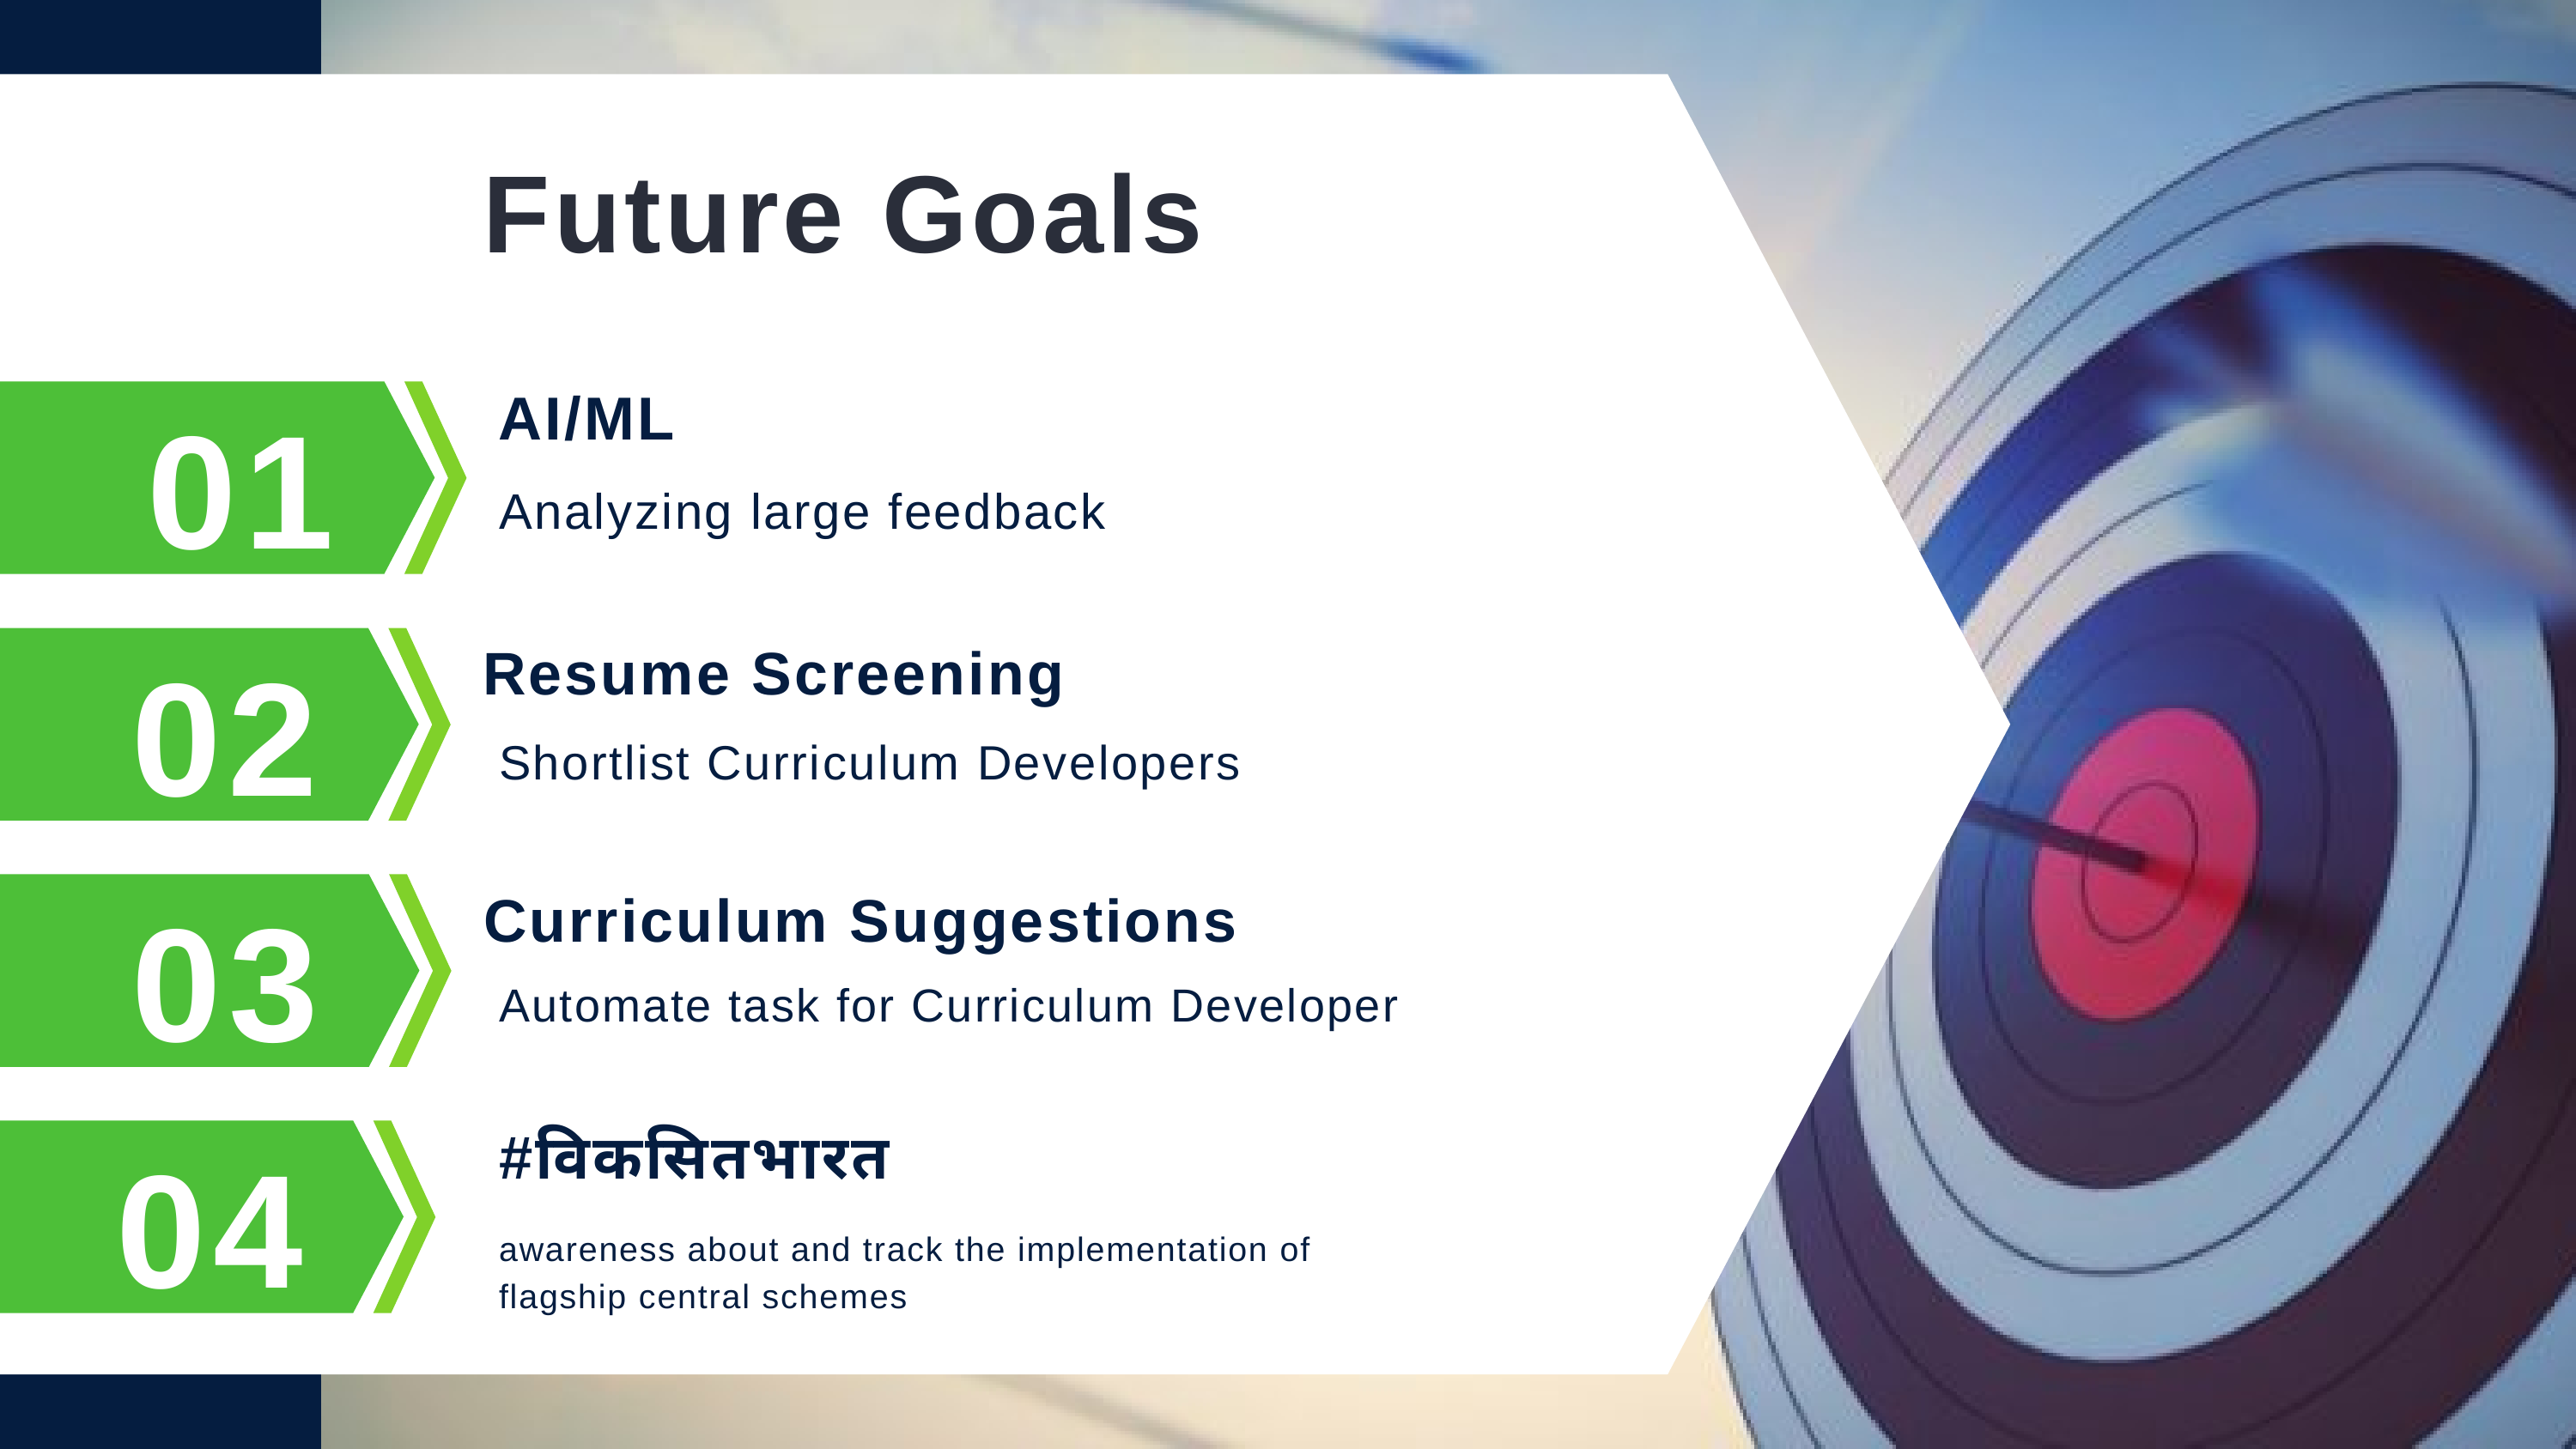

Future Goals
01
AI/ML

Analyzing large feedback
02
Resume Screening

Shortlist Curriculum Developers
03
Curriculum Suggestions

Automate task for Curriculum Developer
04
#विकसितभारत

awareness about and track the implementation of flagship central schemes